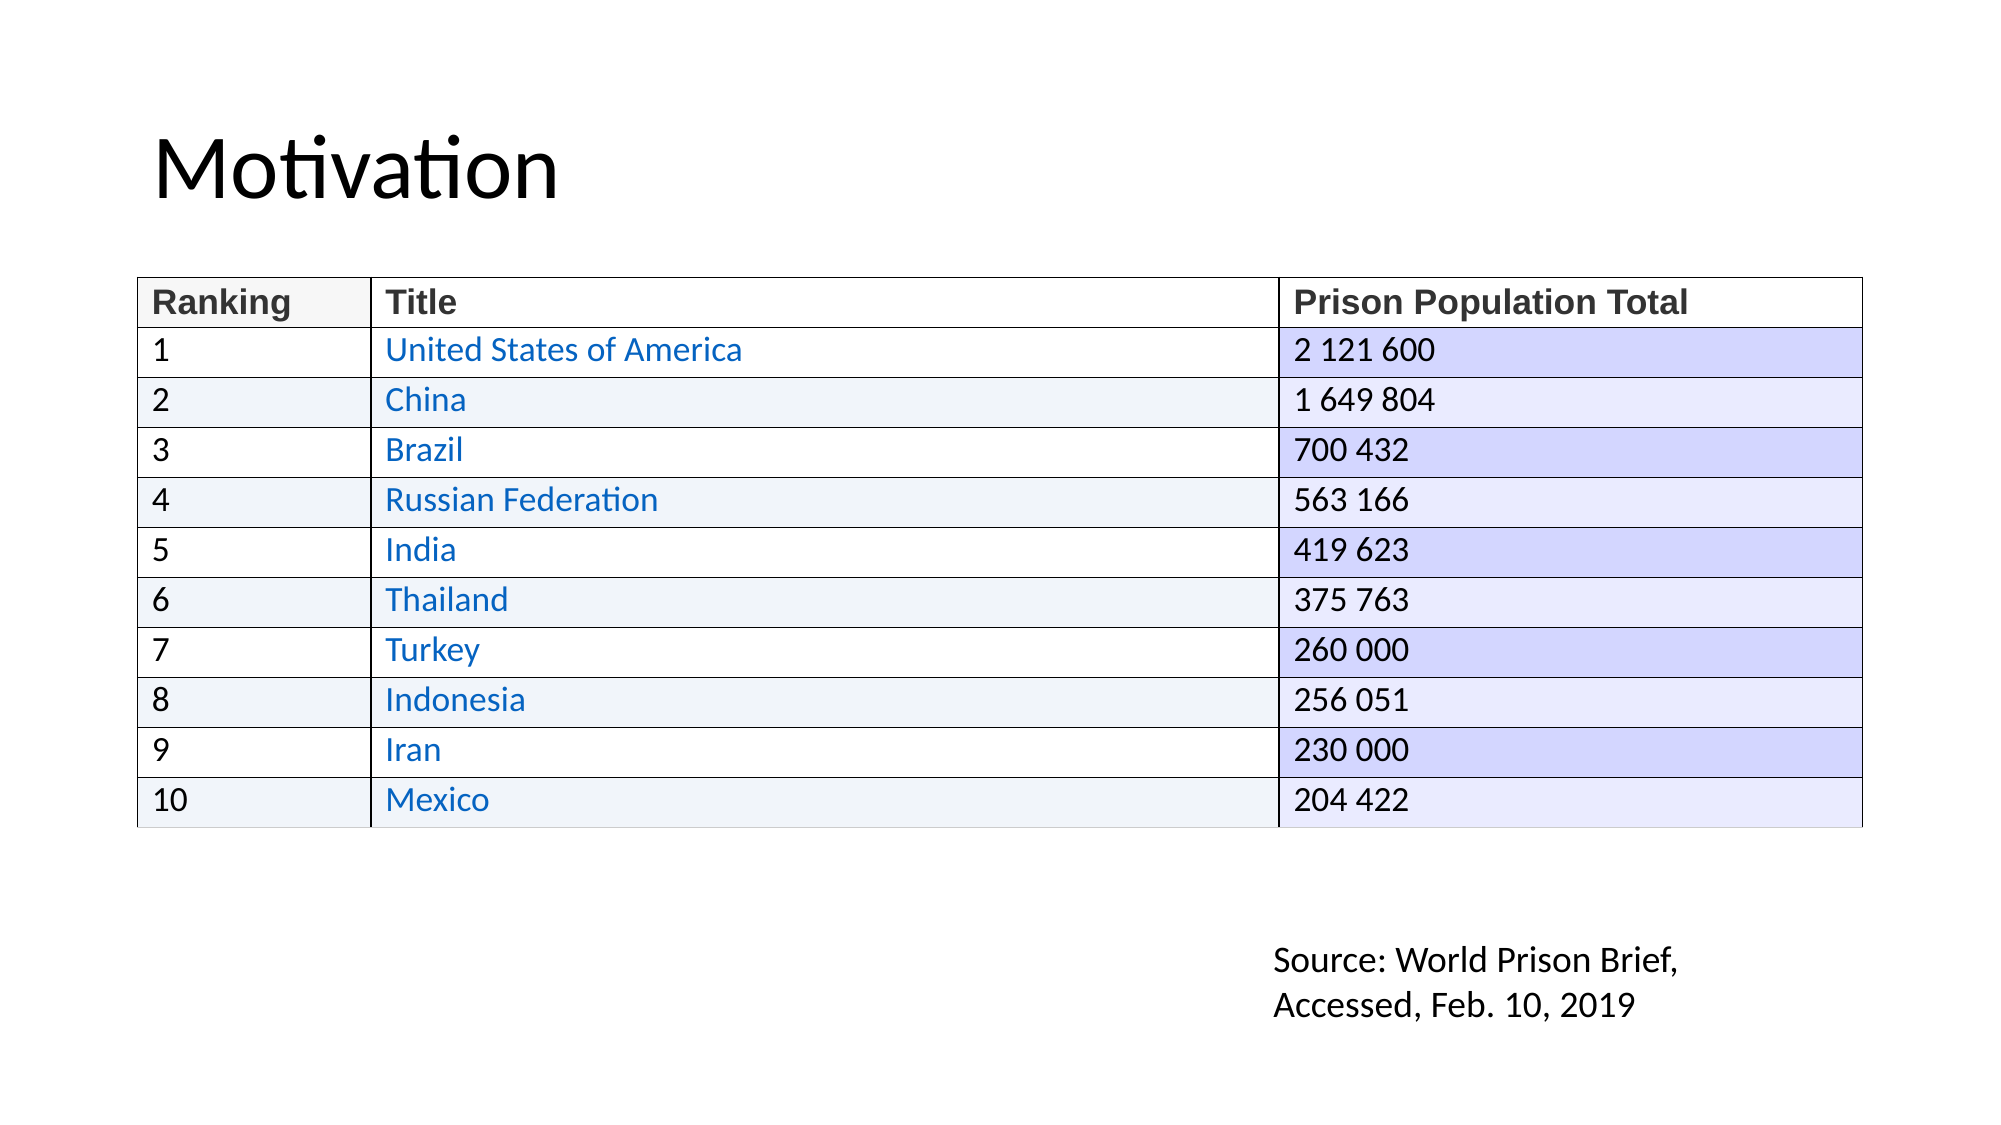

# Motivation
| Ranking | Title | Prison Population Total |
| --- | --- | --- |
| 1 | United States of America | 2 121 600 |
| 2 | China | 1 649 804 |
| 3 | Brazil | 700 432 |
| 4 | Russian Federation | 563 166 |
| 5 | India | 419 623 |
| 6 | Thailand | 375 763 |
| 7 | Turkey | 260 000 |
| 8 | Indonesia | 256 051 |
| 9 | Iran | 230 000 |
| 10 | Mexico | 204 422 |
Source: World Prison Brief,
Accessed, Feb. 10, 2019